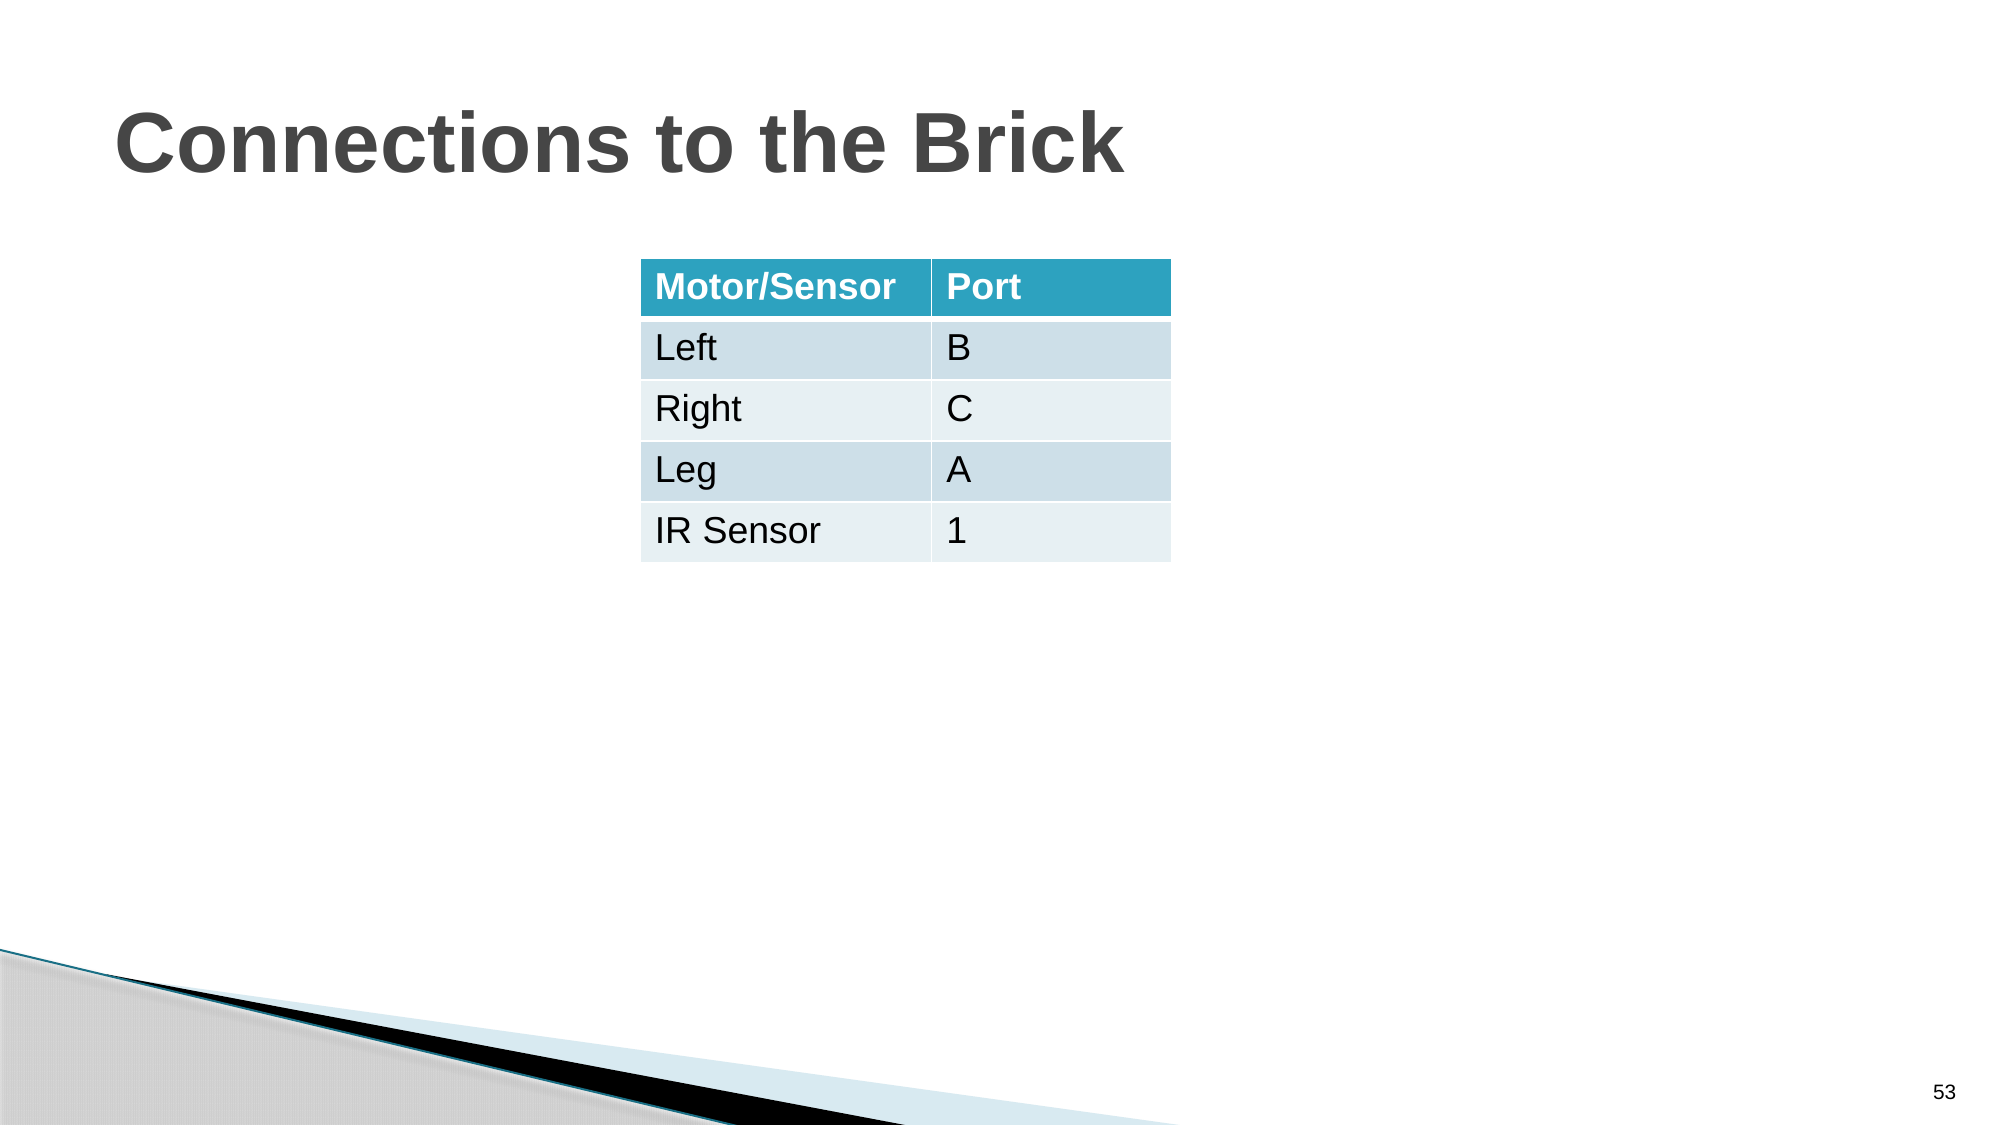

# Connections to the Brick
| Motor/Sensor | Port |
| --- | --- |
| Left | B |
| Right | C |
| Leg | A |
| IR Sensor | 1 |
53